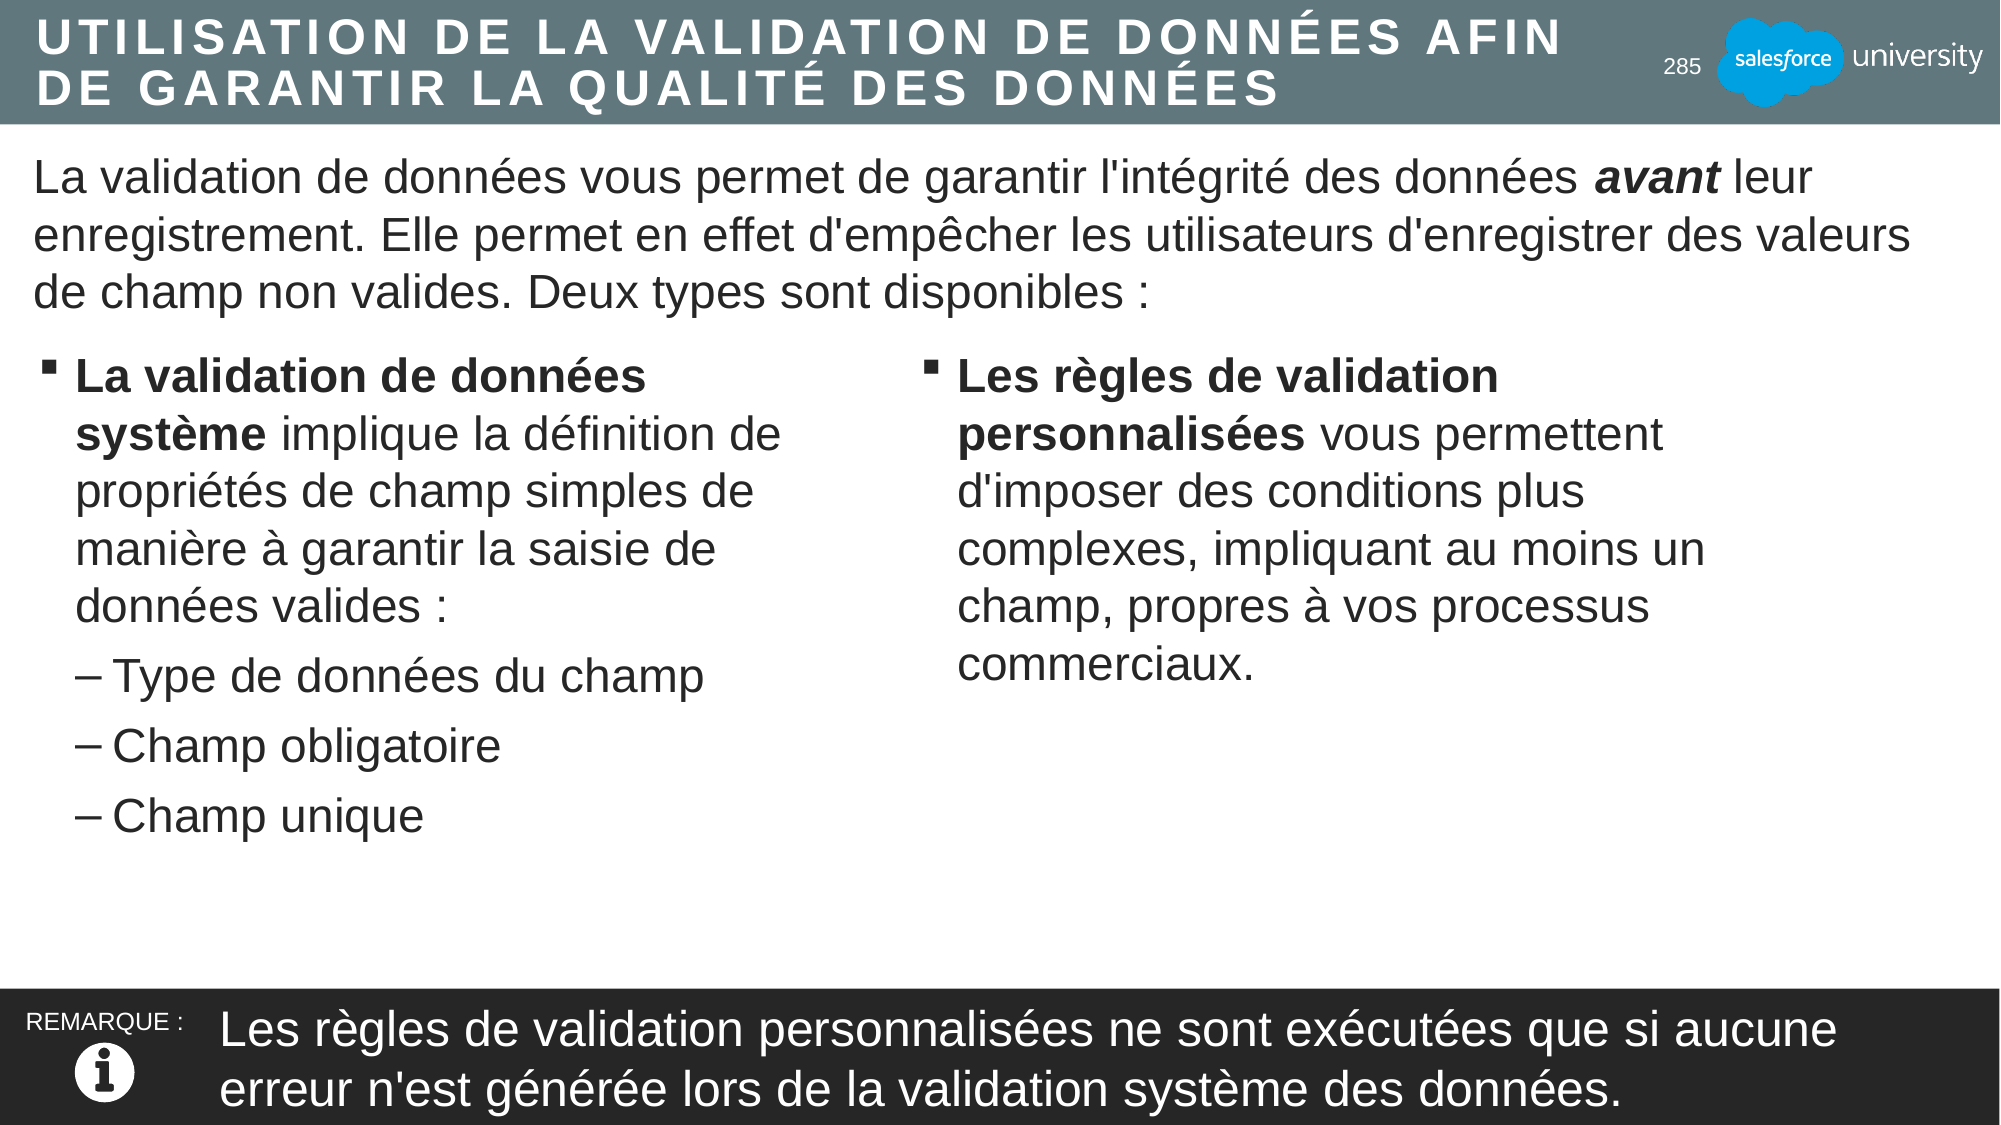

# Utilisation de la validation de données afin de garantir la qualité des données
285
La validation de données vous permet de garantir l'intégrité des données avant leur enregistrement. Elle permet en effet d'empêcher les utilisateurs d'enregistrer des valeurs de champ non valides. Deux types sont disponibles :
La validation de données système implique la définition de propriétés de champ simples de manière à garantir la saisie de données valides :
Type de données du champ
Champ obligatoire
Champ unique
Les règles de validation personnalisées vous permettent d'imposer des conditions plus complexes, impliquant au moins un champ, propres à vos processus commerciaux.
Les règles de validation personnalisées ne sont exécutées que si aucune erreur n'est générée lors de la validation système des données.
REMARQUE :